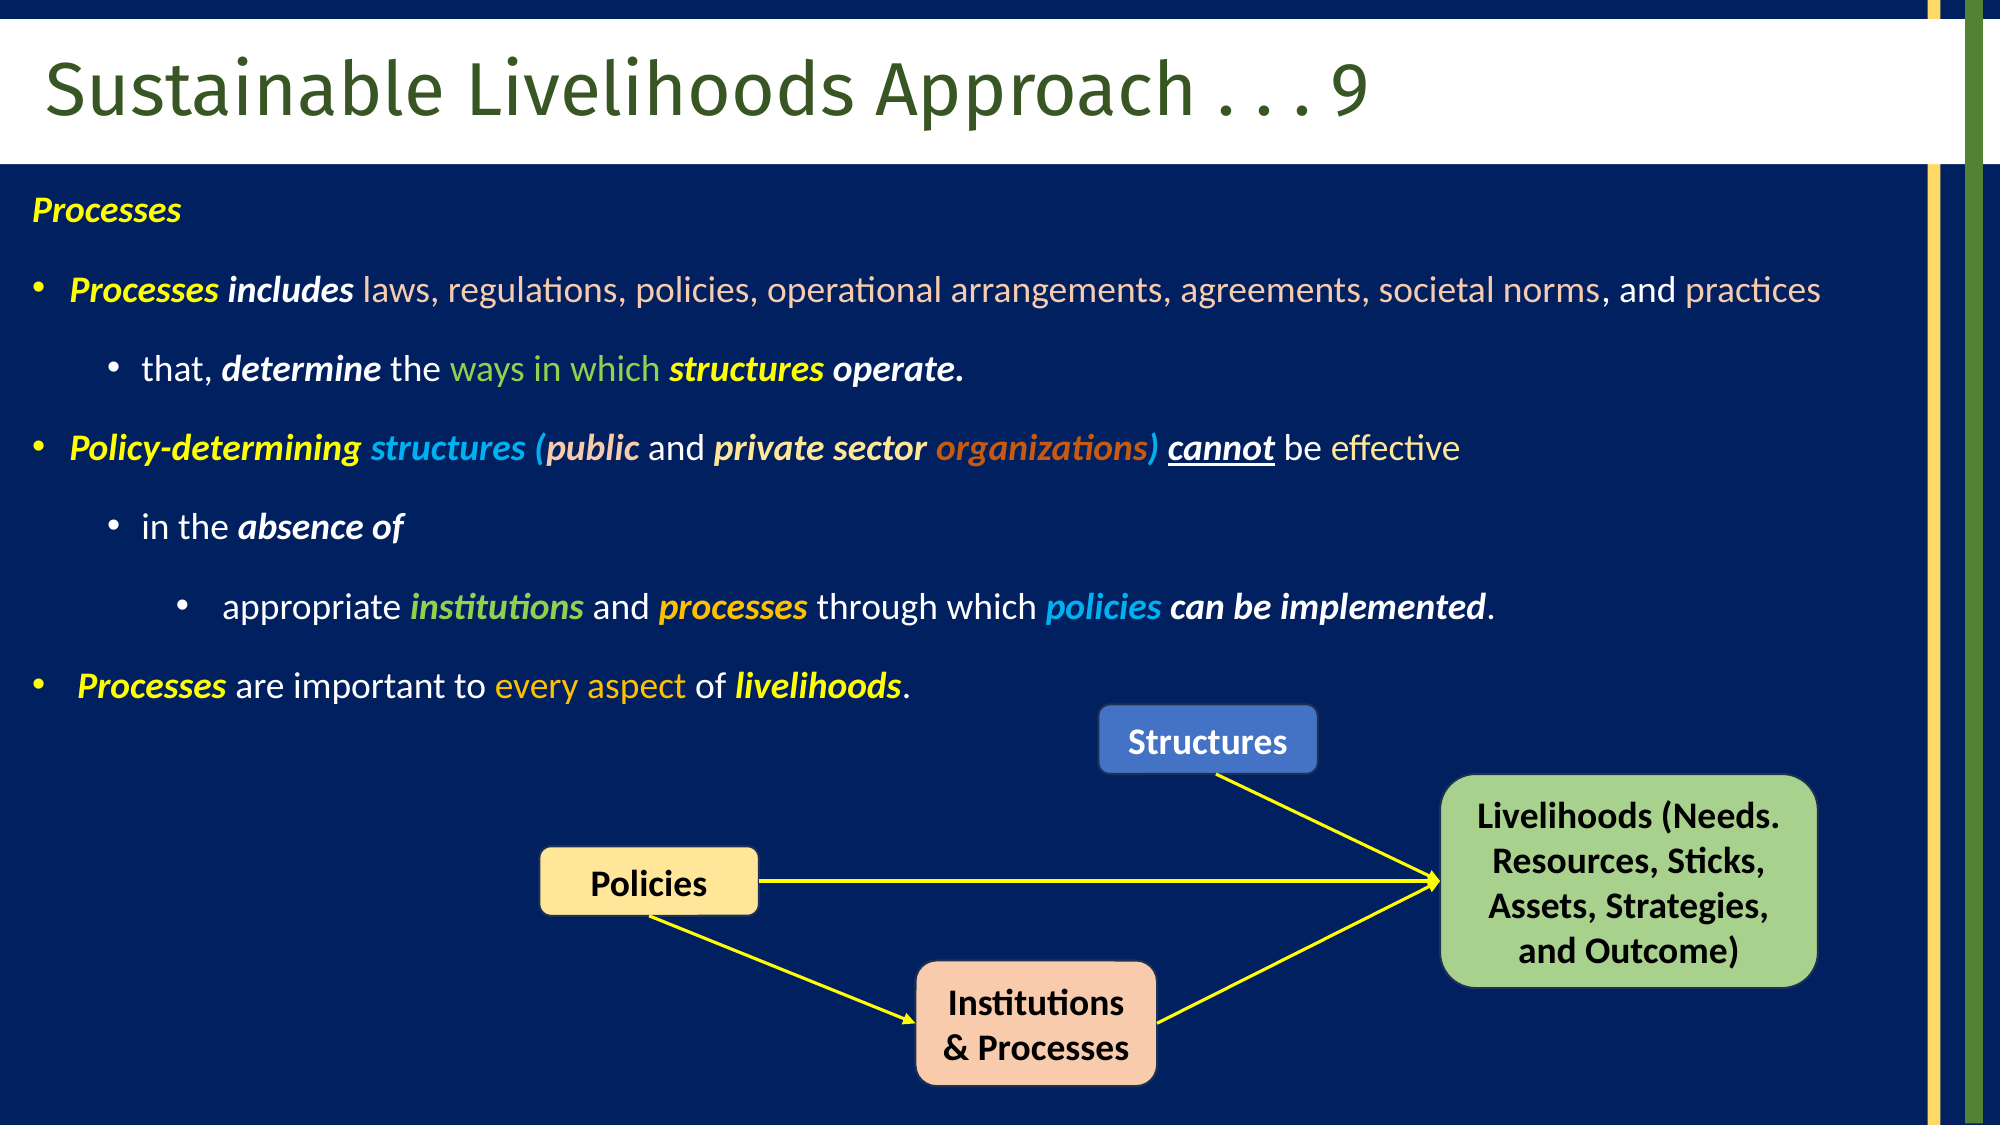

# Sustainable Livelihoods Approach . . . 9
Processes
Processes includes laws, regulations, policies, operational arrangements, agreements, societal norms, and practices
that, determine the ways in which structures operate.
Policy-determining structures (public and private sector organizations) cannot be effective
in the absence of
appropriate institutions and processes through which policies can be implemented.
Processes are important to every aspect of livelihoods.

Structures
Livelihoods (Needs. Resources, Sticks, Assets, Strategies, and Outcome)
Policies
Institutions & Processes